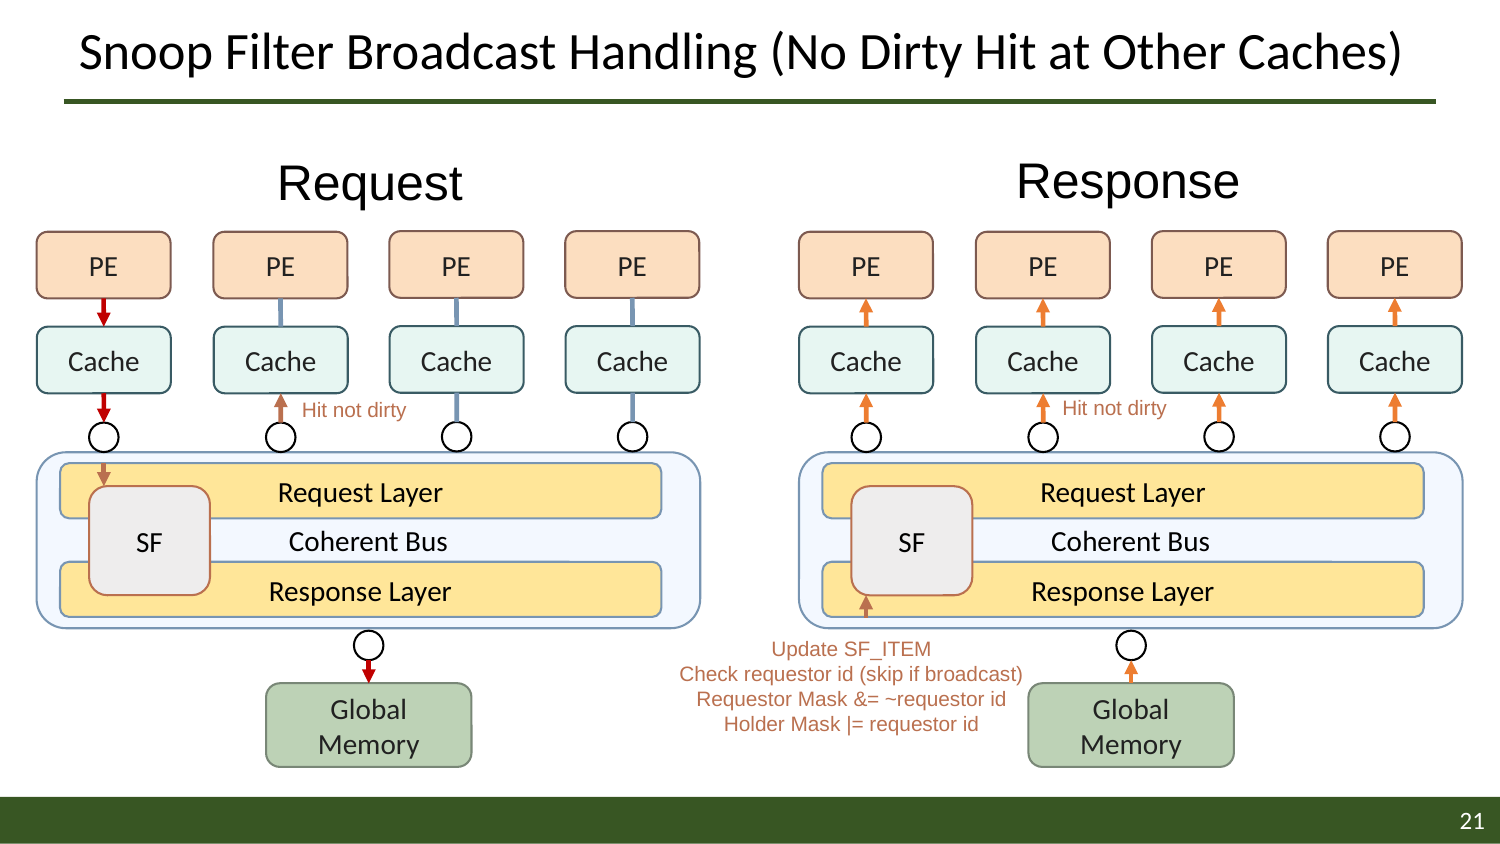

# Snoop Filter Broadcast Handling (No Dirty Hit at Other Caches)
Response
Request
PE
PE
PE
PE
PE
PE
PE
PE
Cache
Cache
Cache
Cache
Cache
Cache
Cache
Cache
Hit not dirty
Hit not dirty

Coherent Bus
Coherent Bus
Request Layer
Request Layer
SF
SF
Response Layer
Response Layer
Update SF_ITEM
Check requestor id (skip if broadcast)
Requestor Mask &= ~requestor id
Holder Mask |= requestor id

Global Memory
Global Memory
21